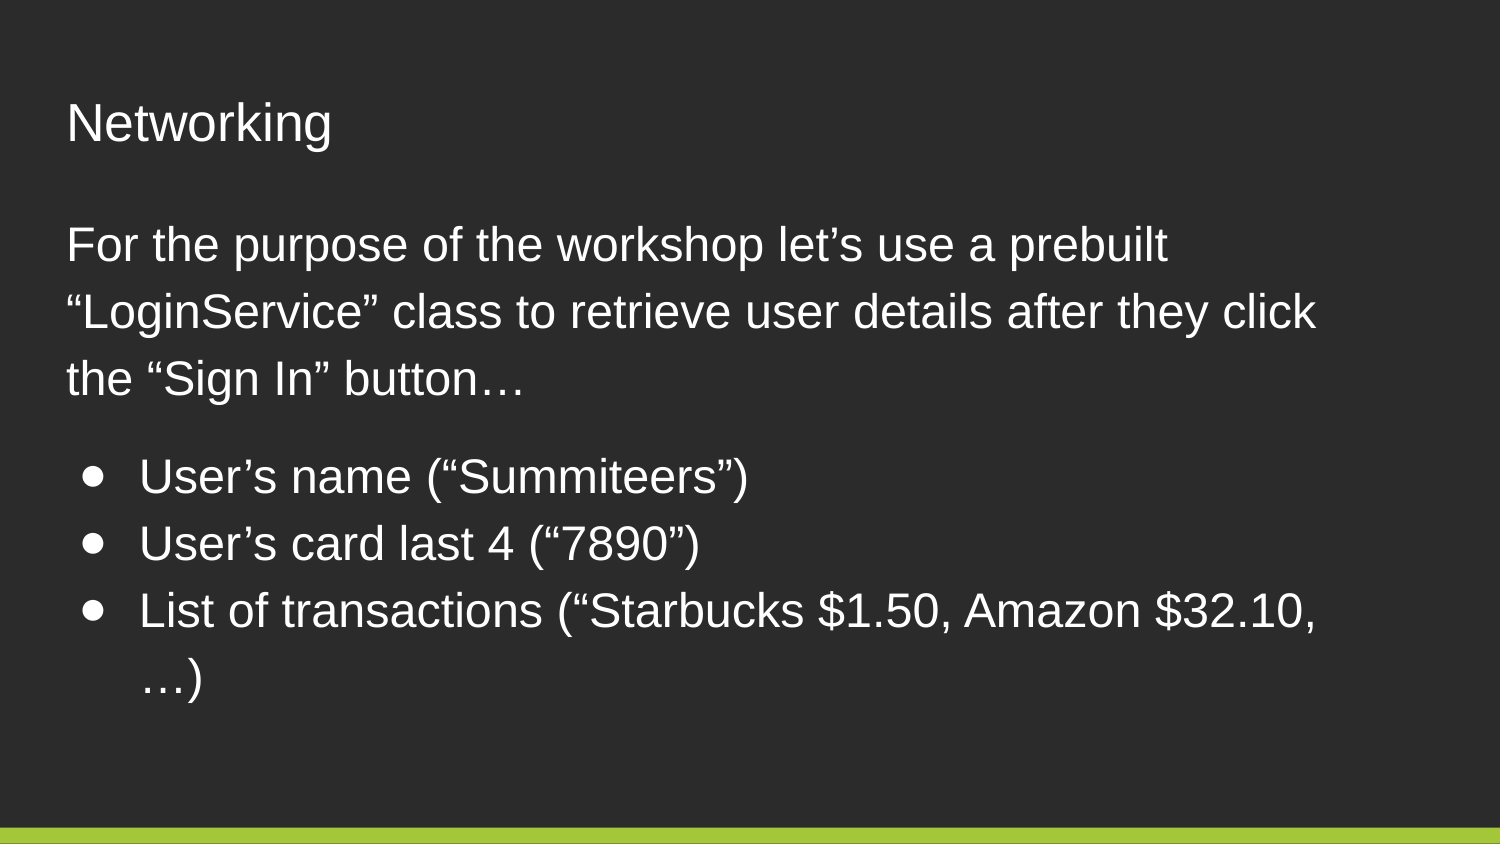

# Networking
For the purpose of the workshop let’s use a prebuilt “LoginService” class to retrieve user details after they click the “Sign In” button…
User’s name (“Summiteers”)
User’s card last 4 (“7890”)
List of transactions (“Starbucks $1.50, Amazon $32.10, …)